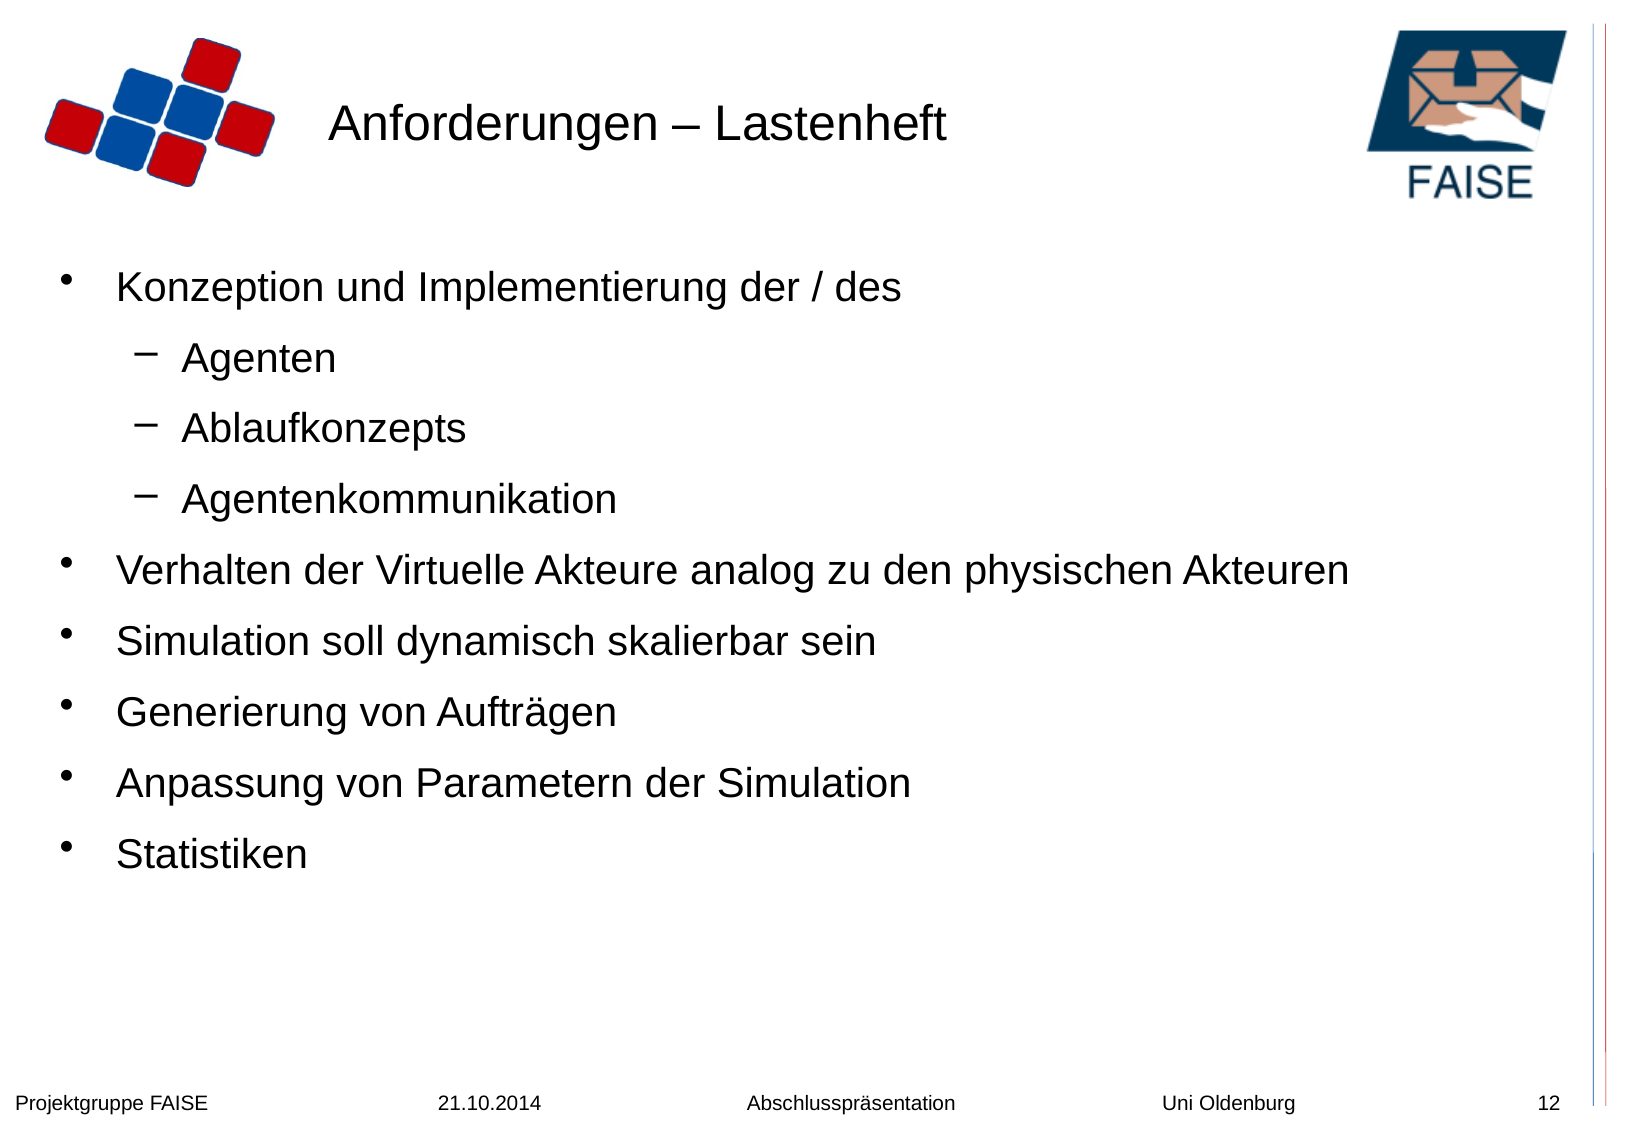

# Anforderungen – Lastenheft
Konzeption und Implementierung der / des
Agenten
Ablaufkonzepts
Agentenkommunikation
Verhalten der Virtuelle Akteure analog zu den physischen Akteuren
Simulation soll dynamisch skalierbar sein
Generierung von Aufträgen
Anpassung von Parametern der Simulation
Statistiken
Projektgruppe FAISE                                        21.10.2014                                    Abschlusspräsentation                                    Uni Oldenburg
12